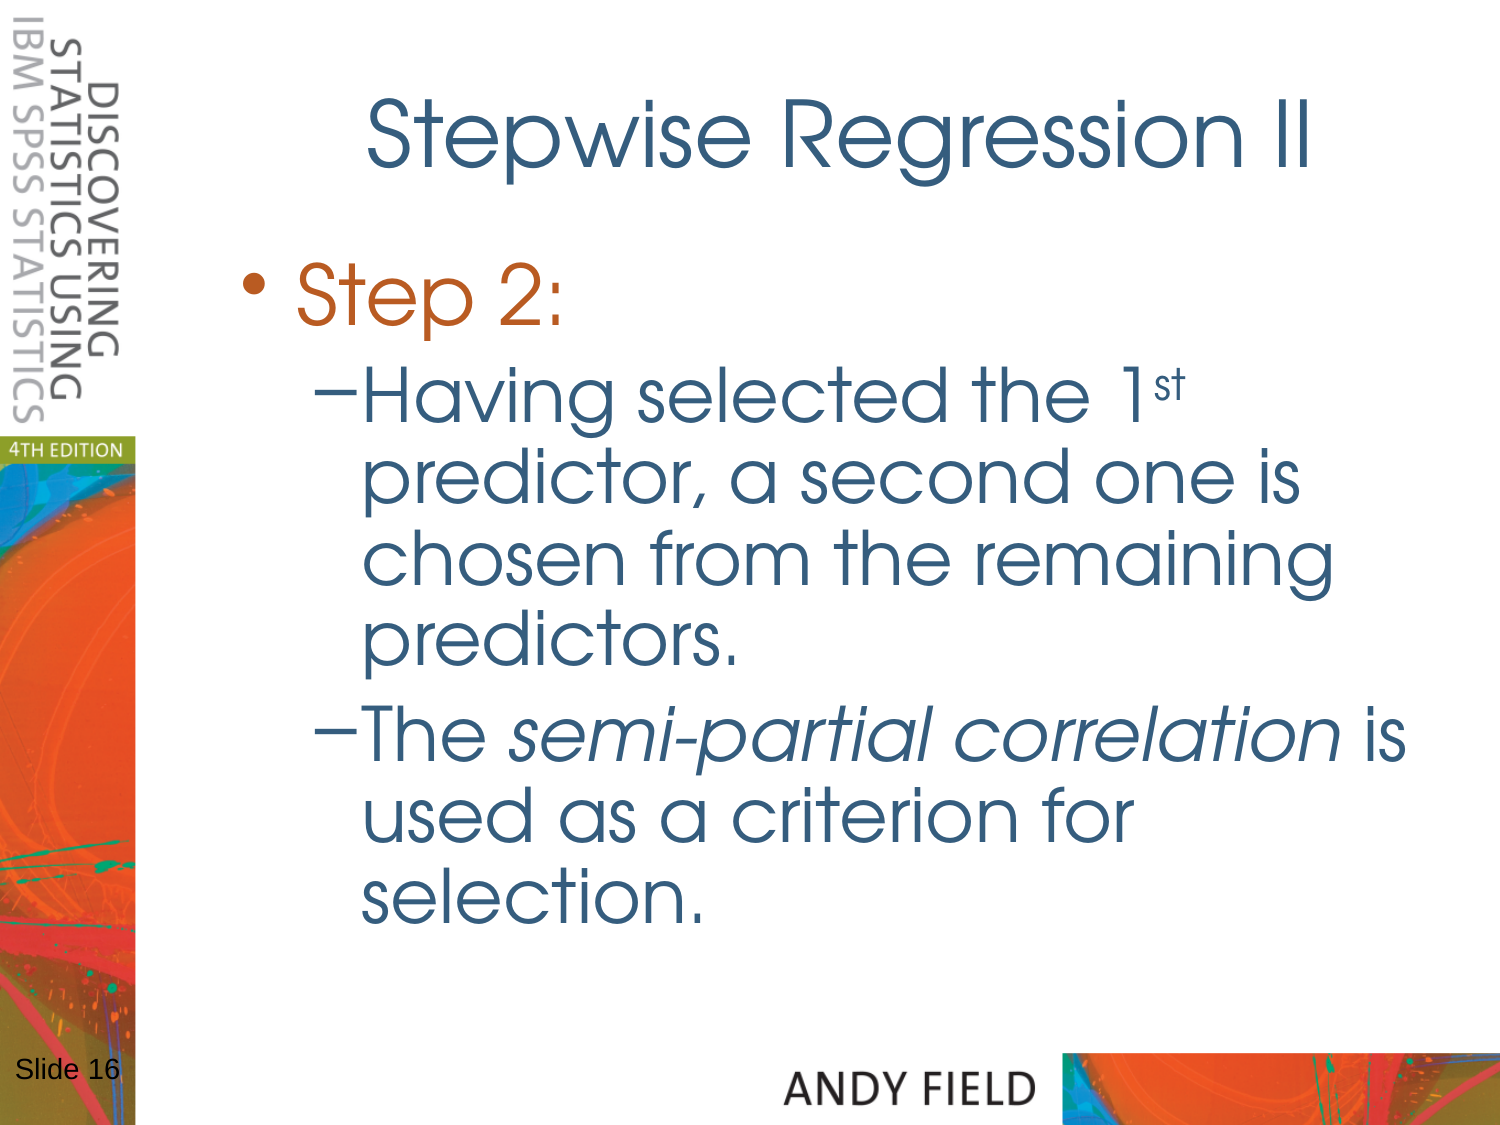

# Stepwise Regression II
Step 2:
Having selected the 1st predictor, a second one is chosen from the remaining predictors.
The semi-partial correlation is used as a criterion for selection.
Slide 16